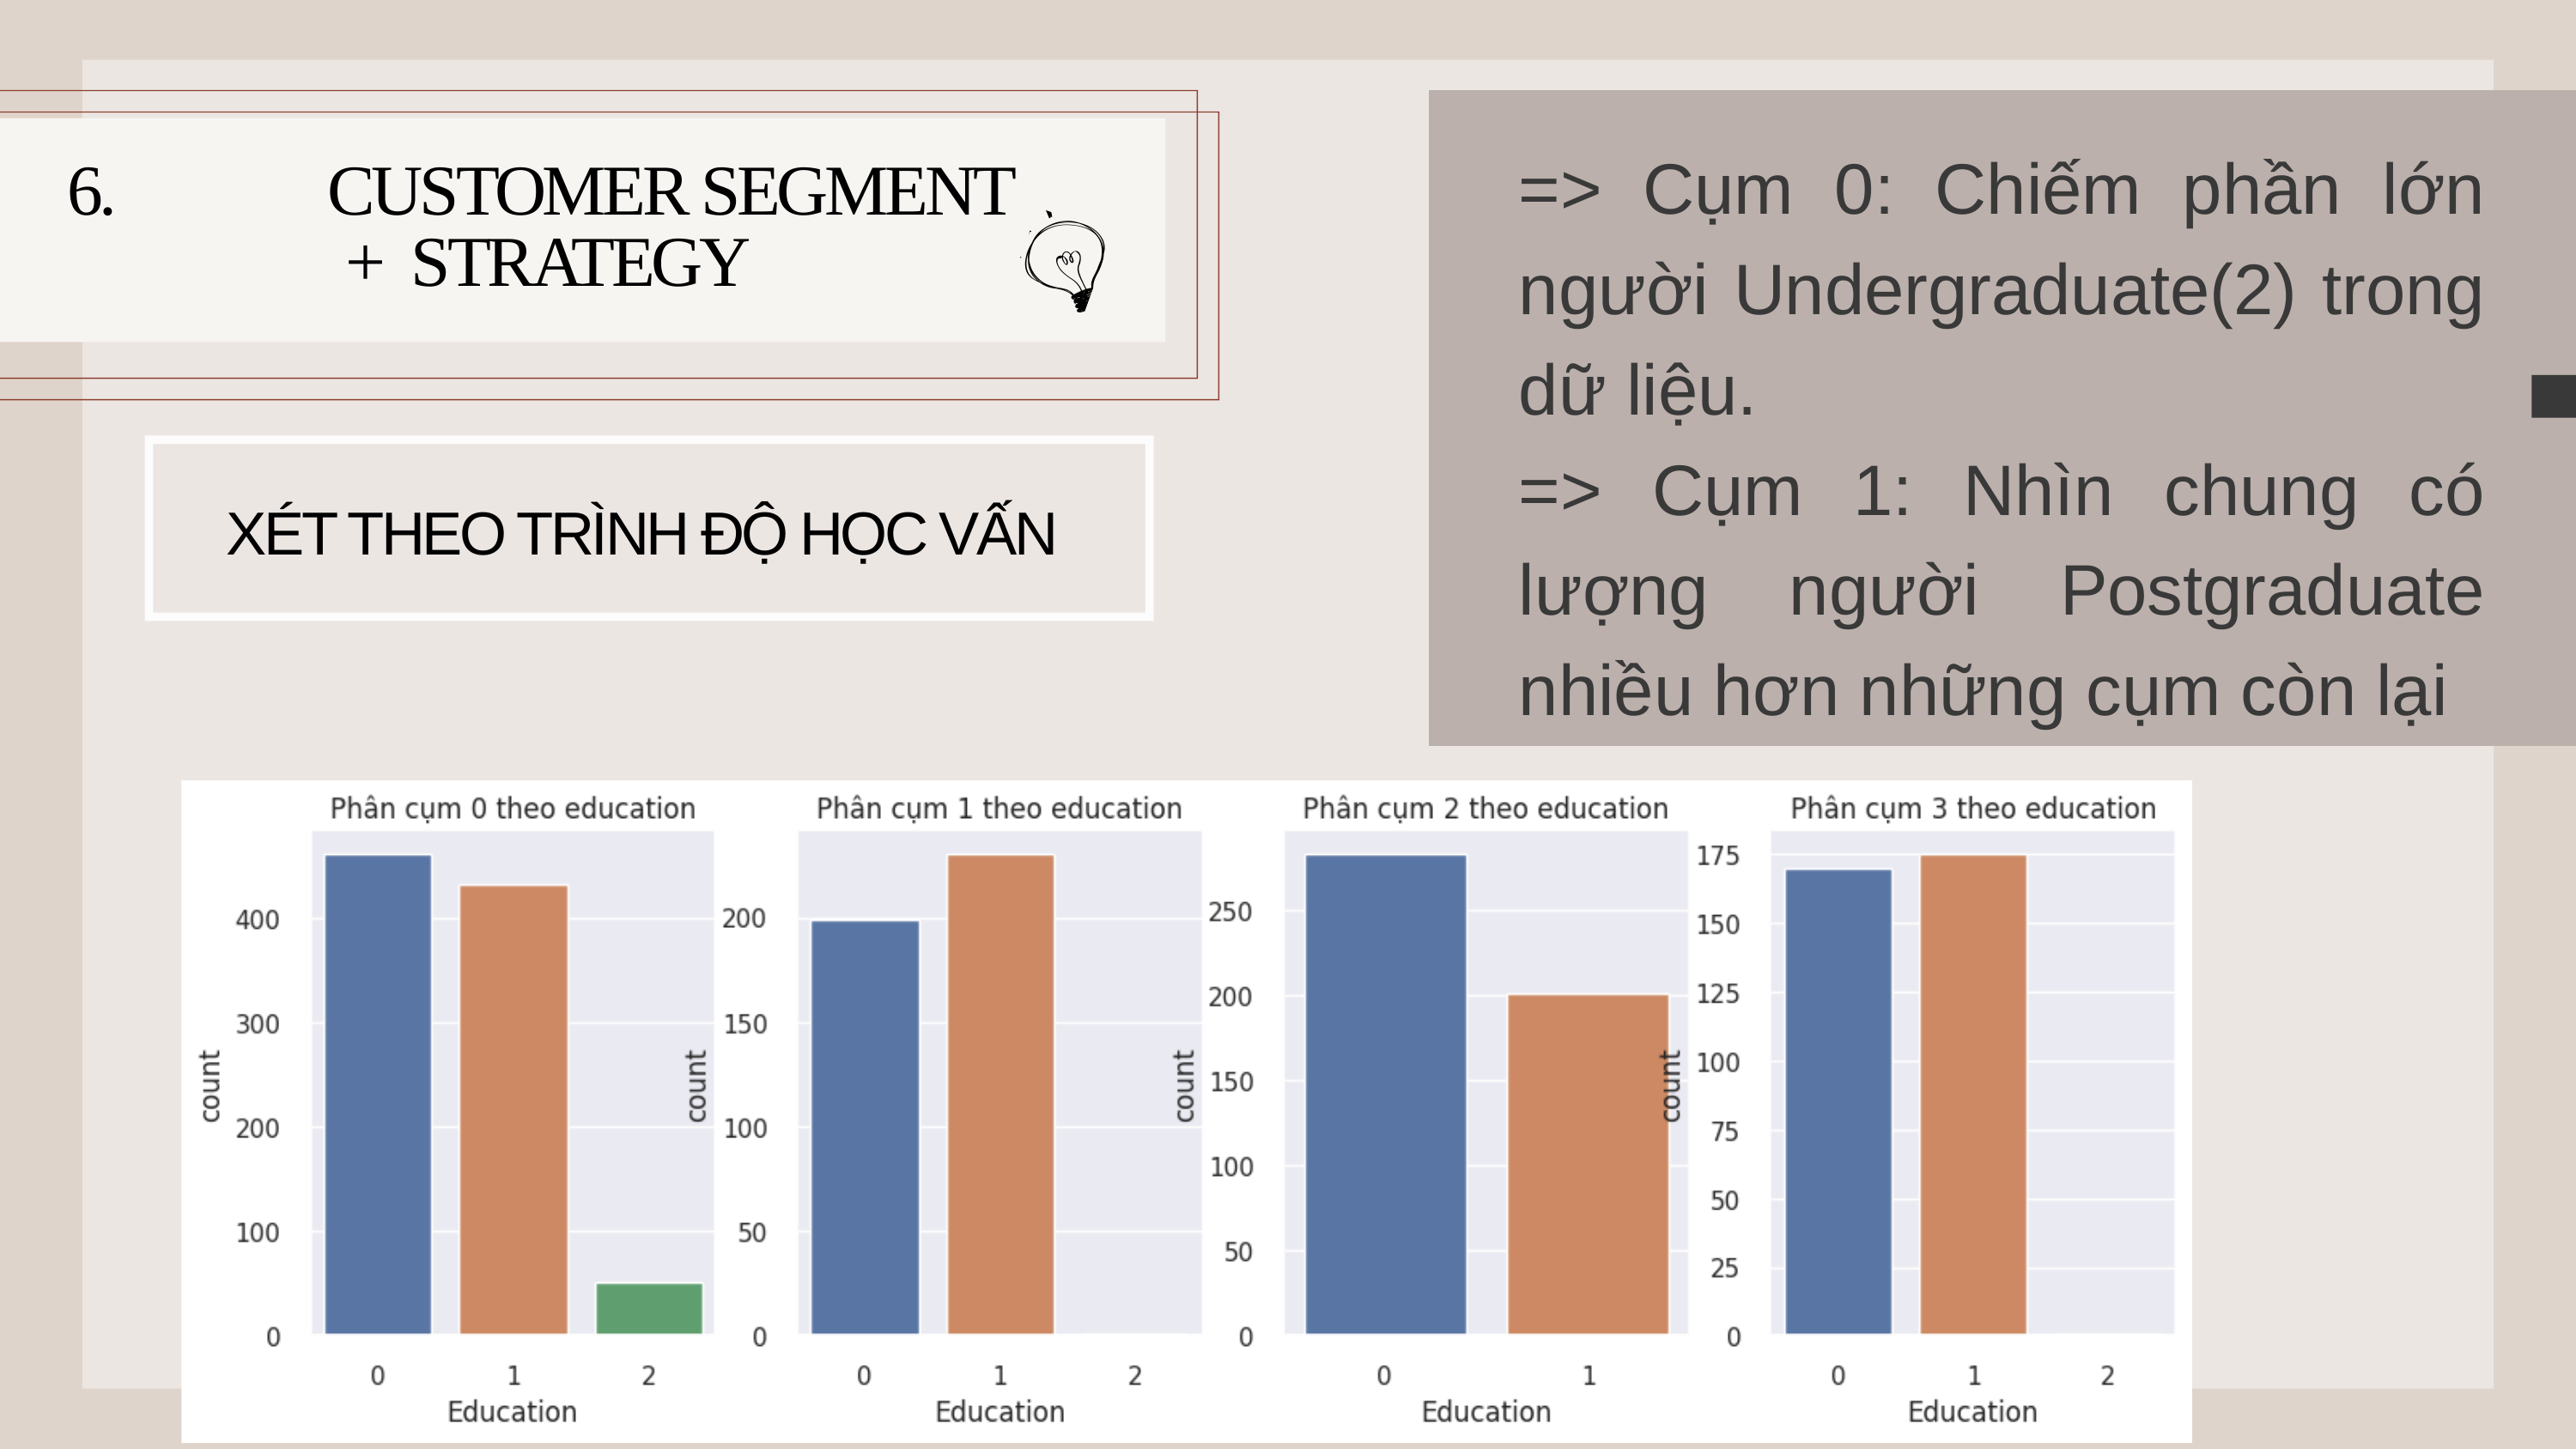

6.               CUSTOMER SEGMENT
+  STRATEGY

=> Cụm 0: Chiếm phần lớn người Undergraduate(2) trong dữ liệu.
=> Cụm 1: Nhìn chung có lượng người Postgraduate nhiều hơn những cụm còn lại

XÉT THEO TRÌNH ĐỘ HỌC VẤN